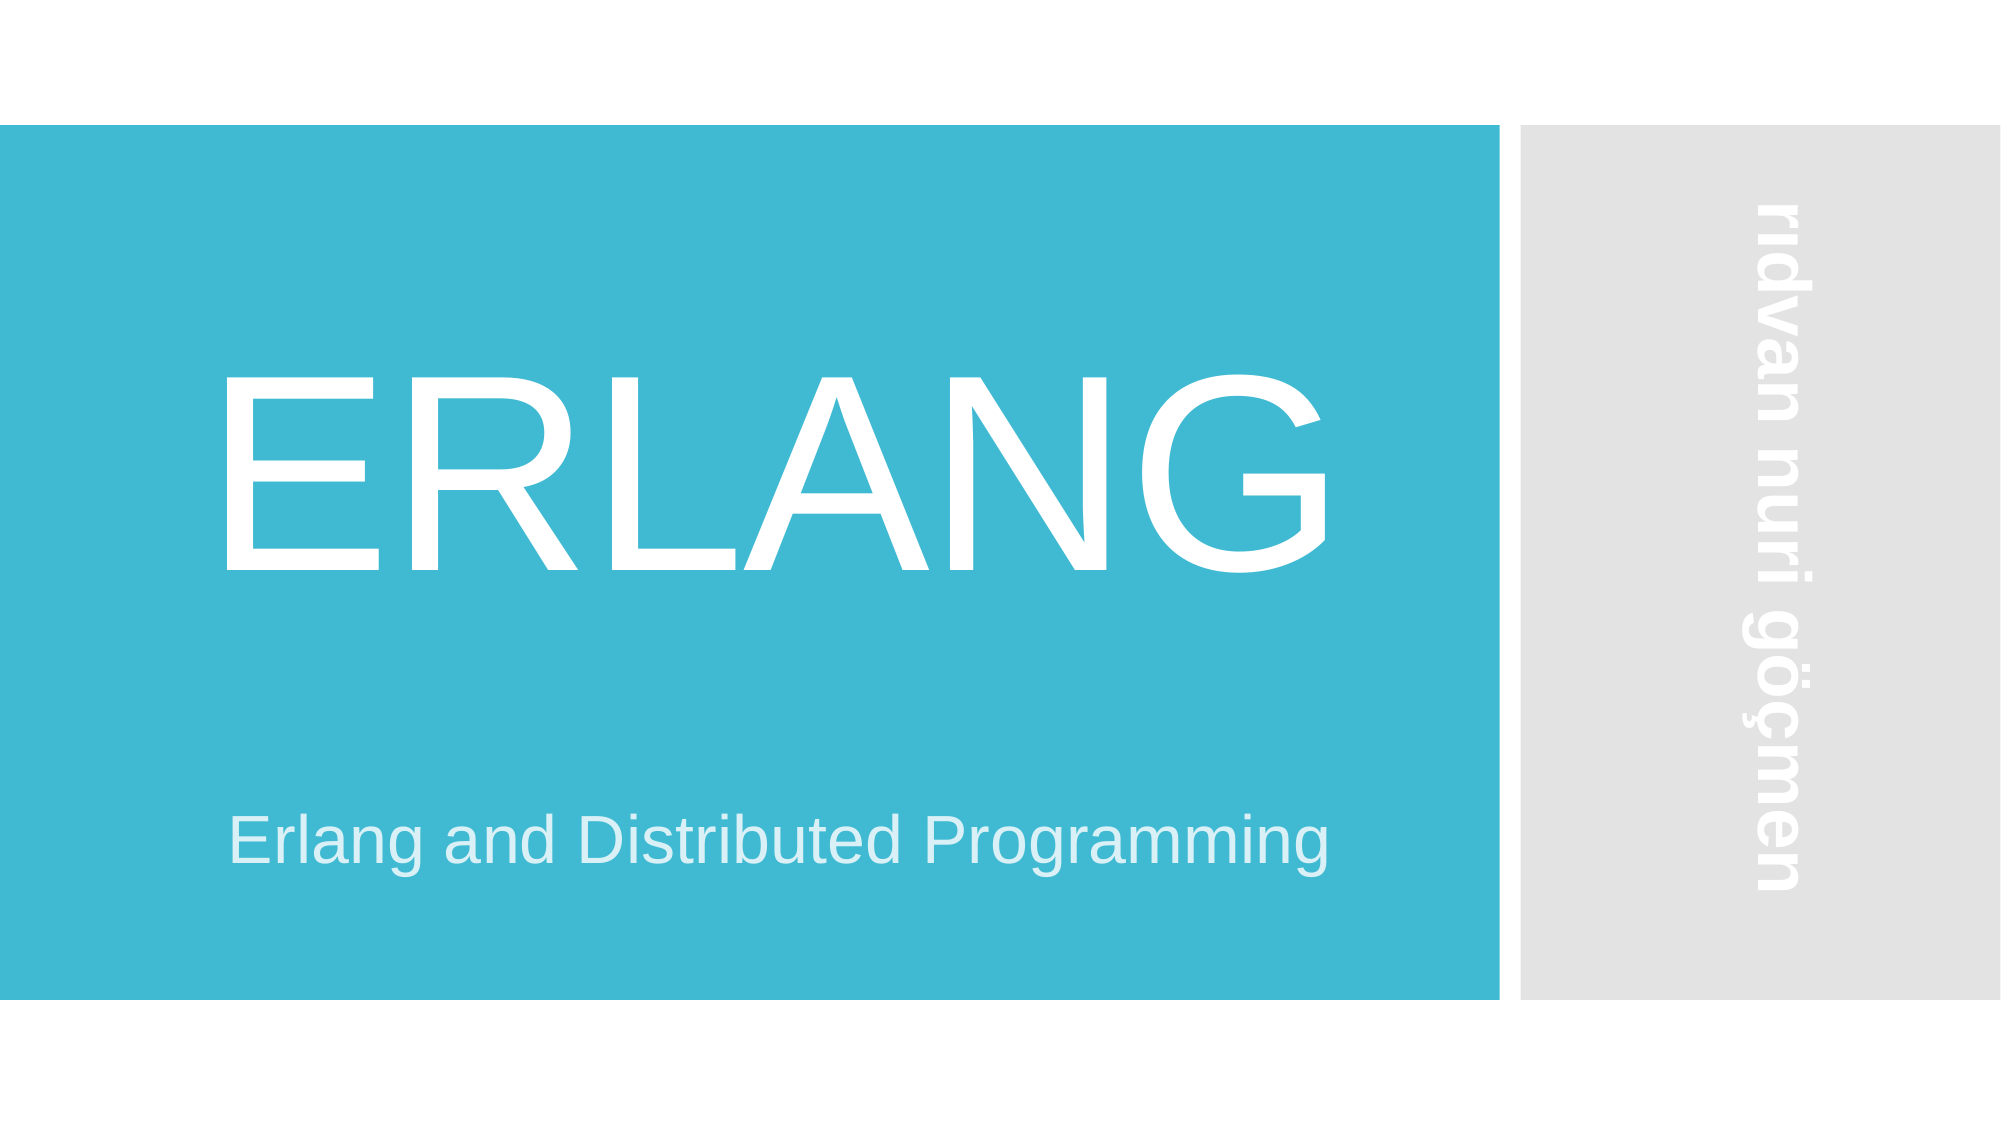

# ERLANG
rıdvan nuri göçmen
Erlang and Distributed Programming